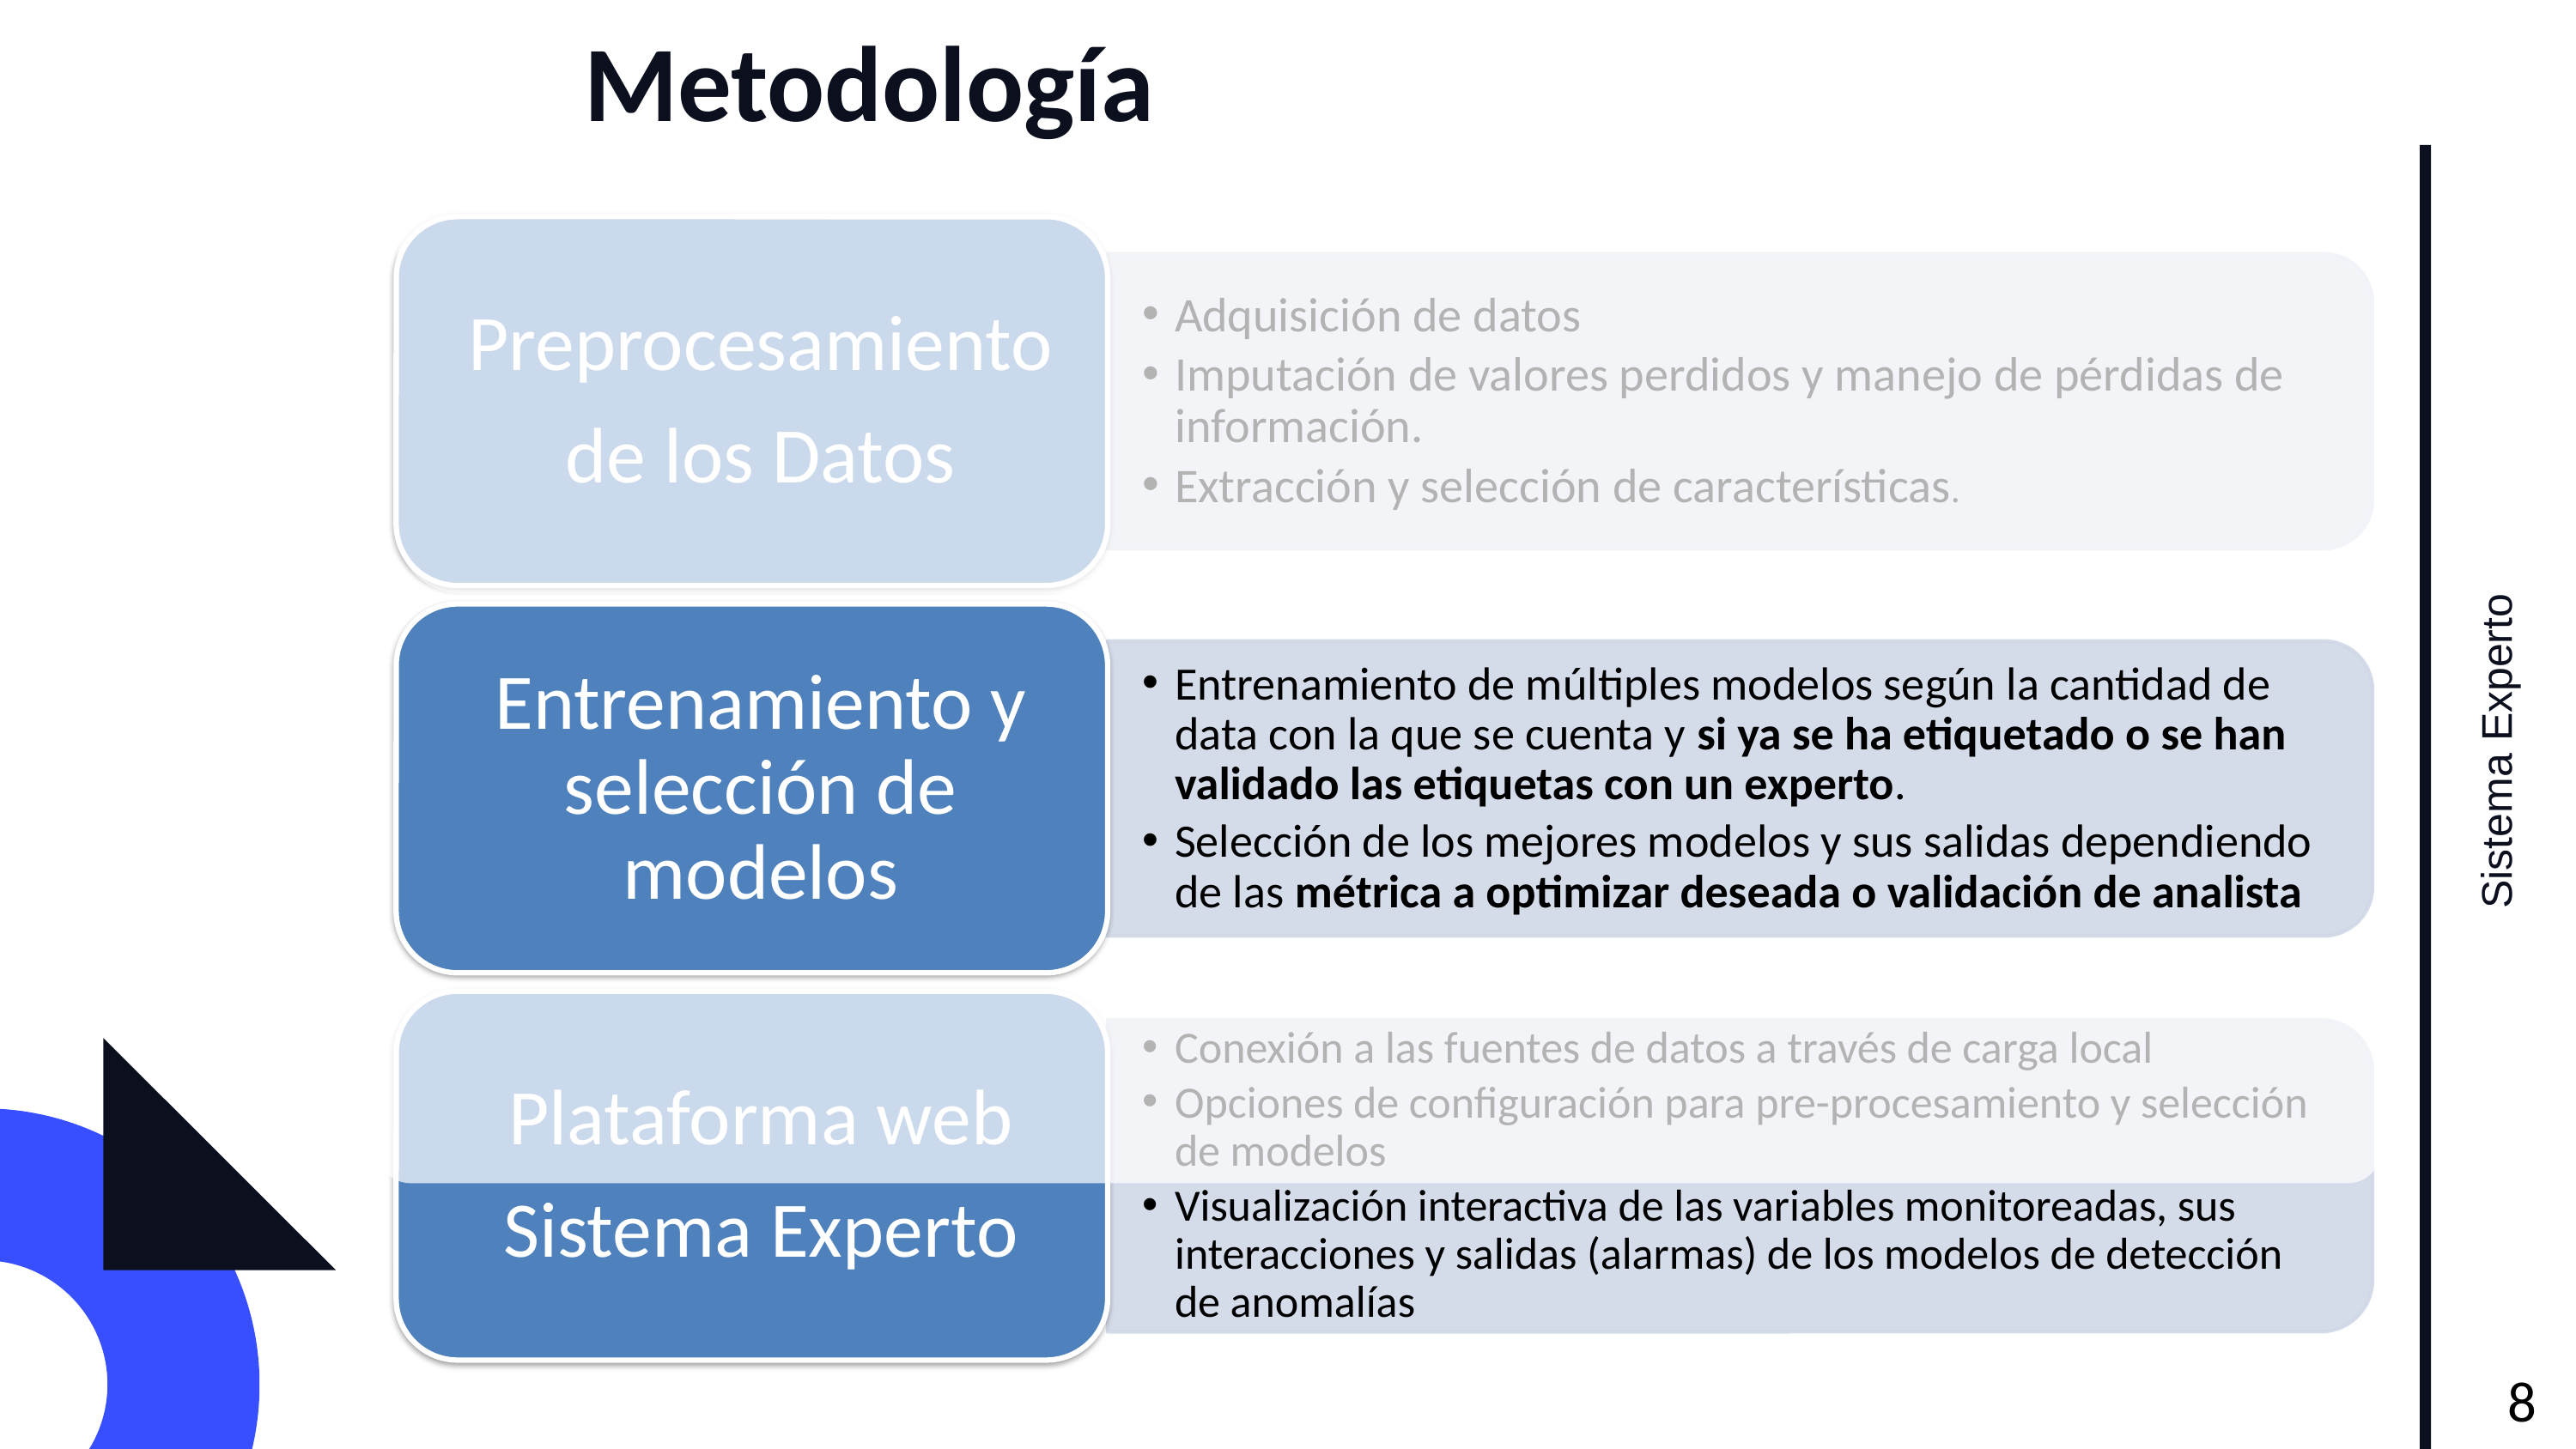

Metodología

Sistema Experto

Adquisición de datos
Imputación de valores perdidos y manejo de pérdidas de información.
Extracción y selección de características.
Preprocesamiento
de los Datos
Entrenamiento de múltiples modelos según la cantidad de data con la que se cuenta y si ya se ha etiquetado o se han validado las etiquetas con un experto.
Selección de los mejores modelos y sus salidas dependiendo de las métrica a optimizar deseada o validación de analista
Entrenamiento y selección de modelos
Conexión a las fuentes de datos a través de carga local
Opciones de configuración para pre-procesamiento y selección de modelos
Visualización interactiva de las variables monitoreadas, sus interacciones y salidas (alarmas) de los modelos de detección de anomalías
Plataforma web
Sistema Experto

8